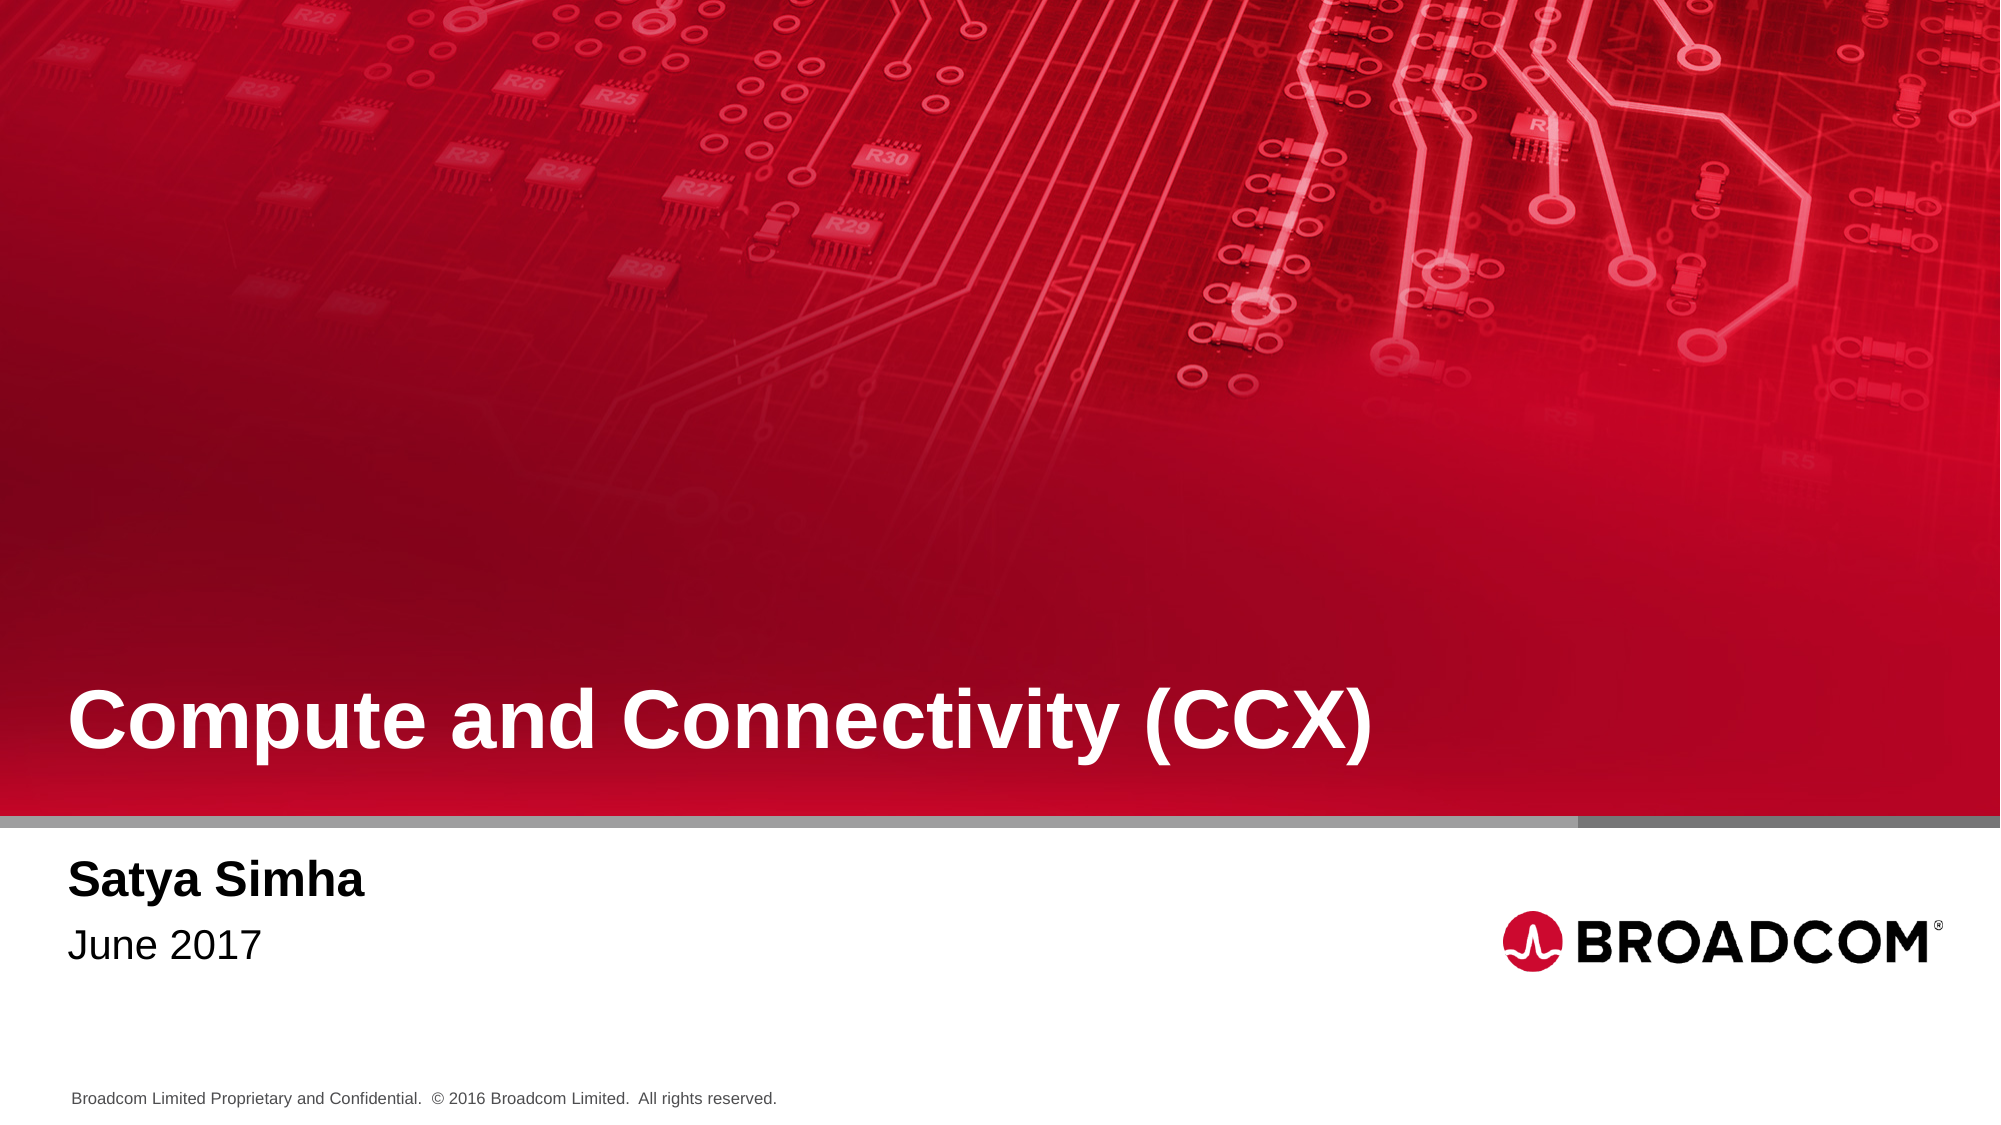

Compute and Connectivity (CCX)
Satya Simha
June 2017